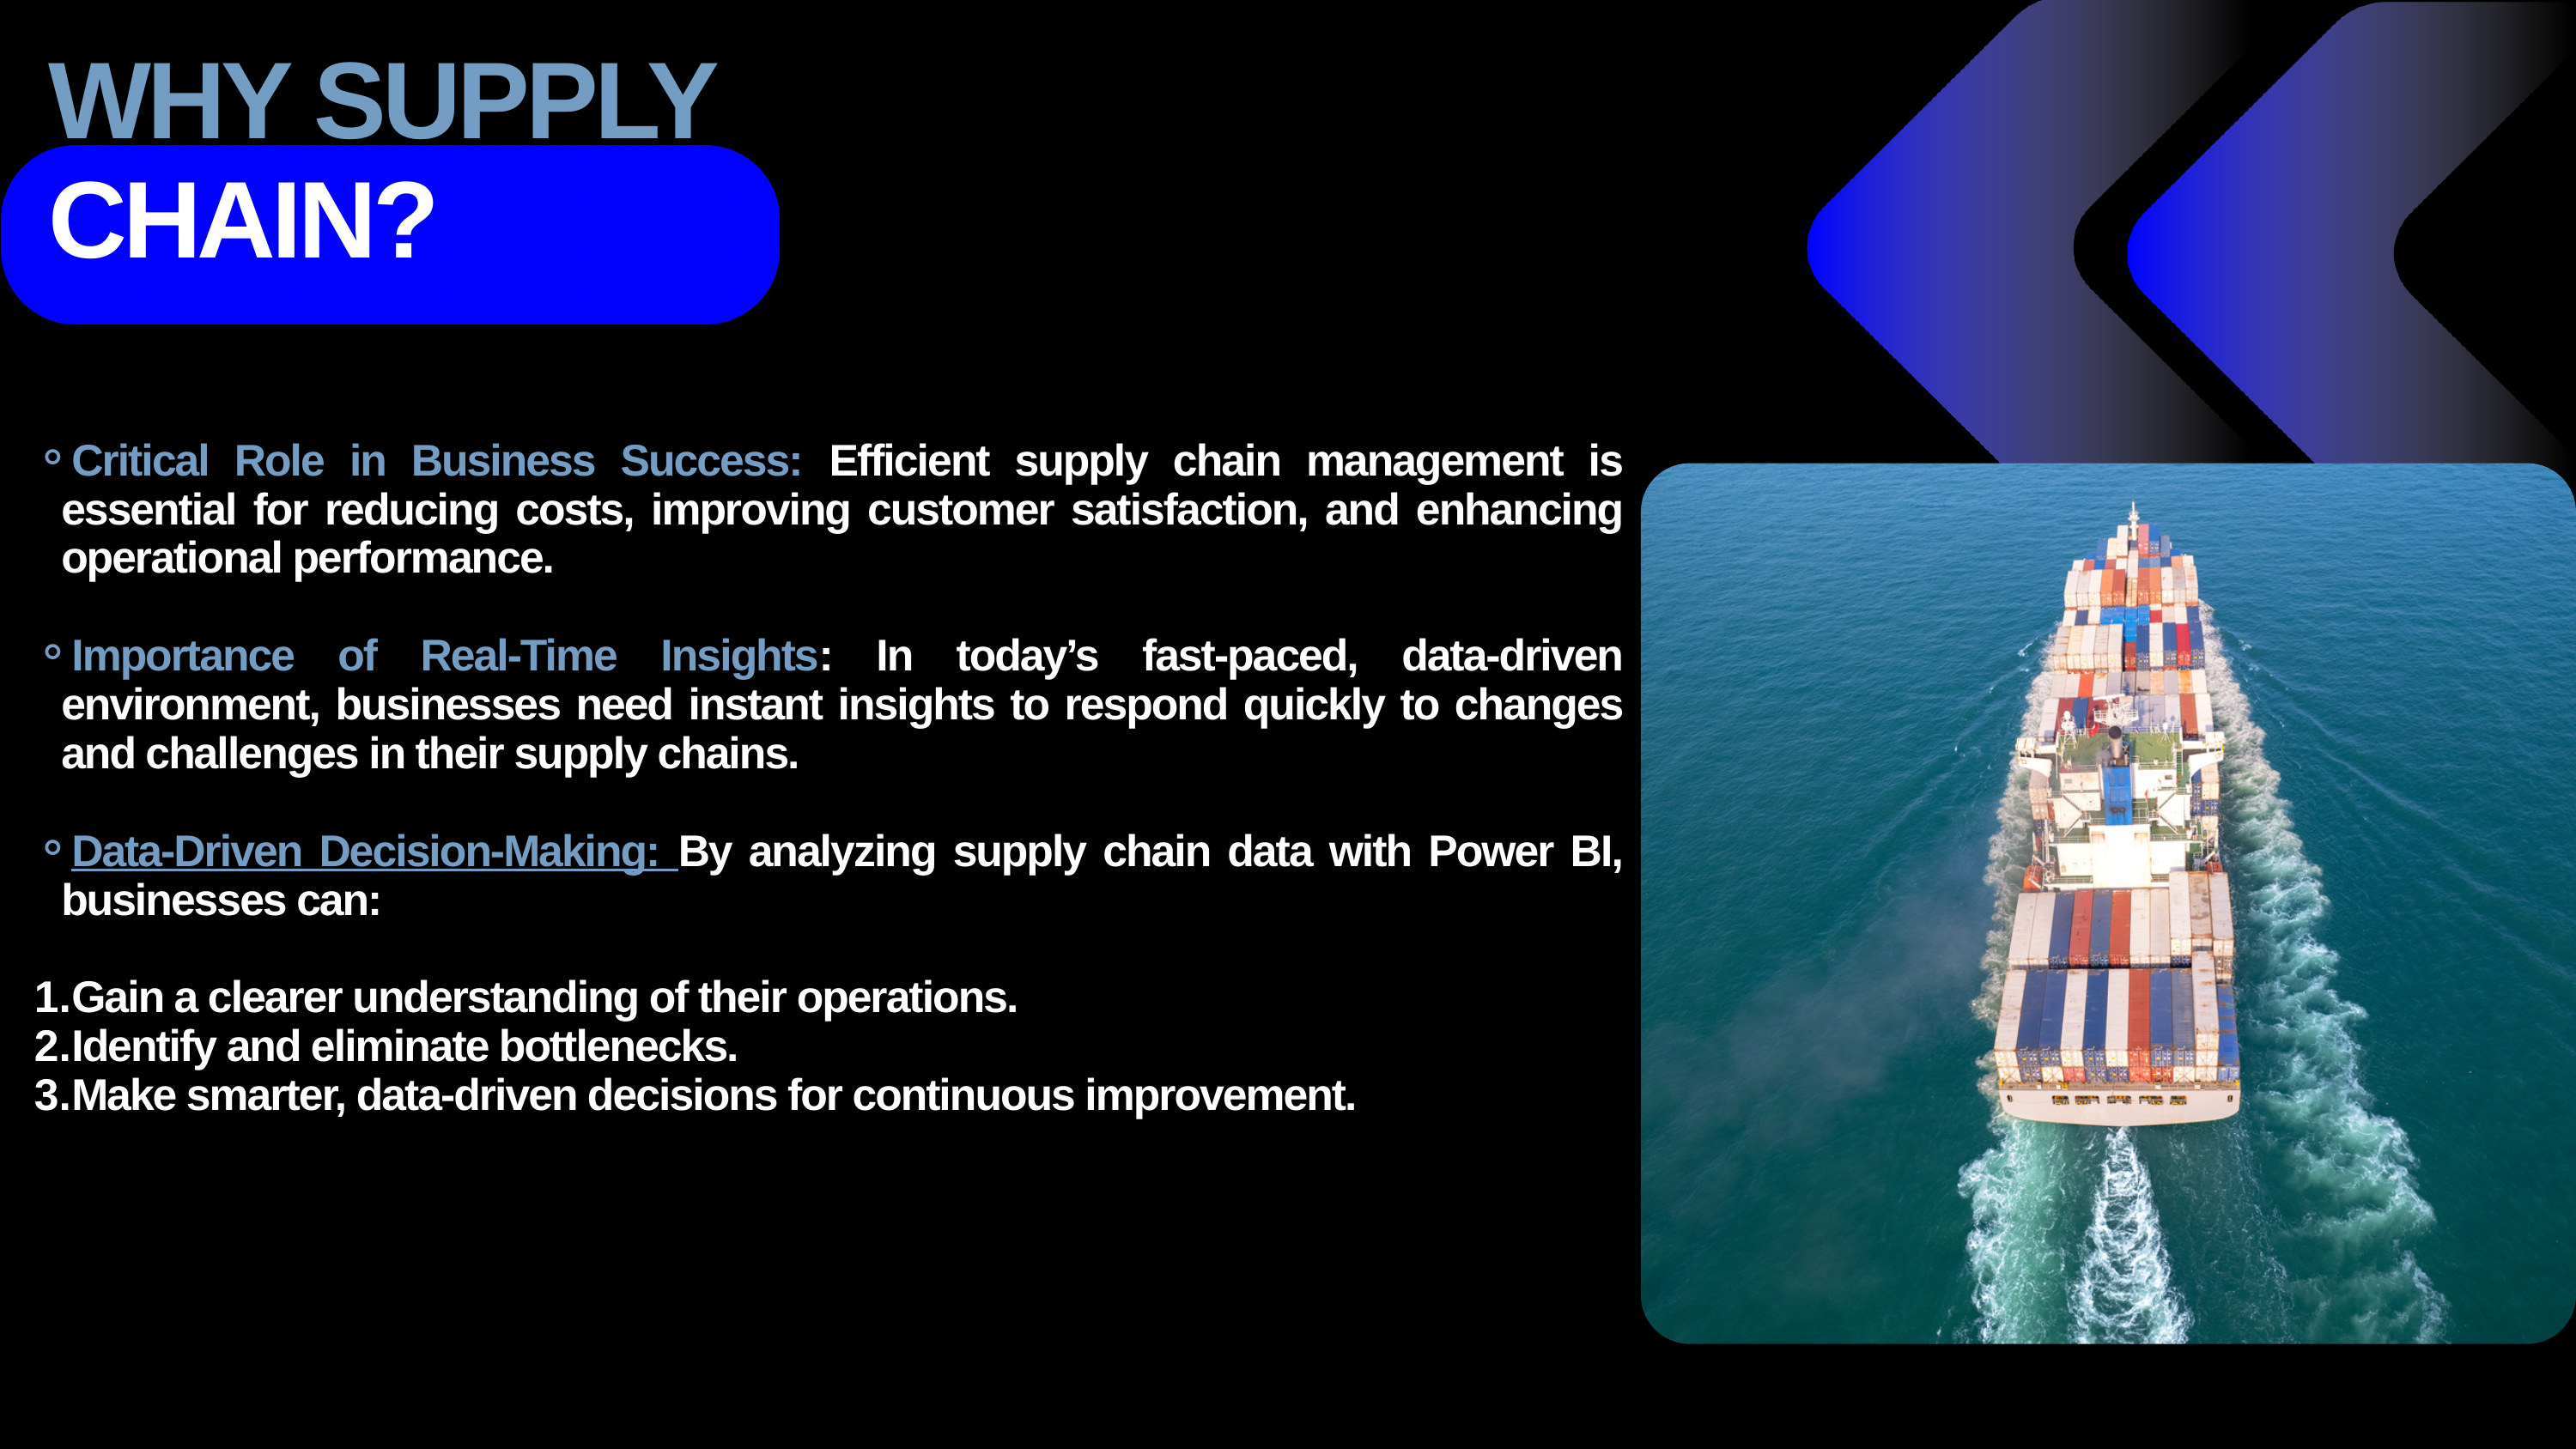

WHY SUPPLY CHAIN?

Critical Role in Business Success: Efficient supply chain management is essential for reducing costs, improving customer satisfaction, and enhancing operational performance.

Importance of Real-Time Insights: In today’s fast-paced, data-driven environment, businesses need instant insights to respond quickly to changes and challenges in their supply chains.

Data-Driven Decision-Making: By analyzing supply chain data with Power BI, businesses can:

Gain a clearer understanding of their operations.
Identify and eliminate bottlenecks.
Make smarter, data-driven decisions for continuous improvement.